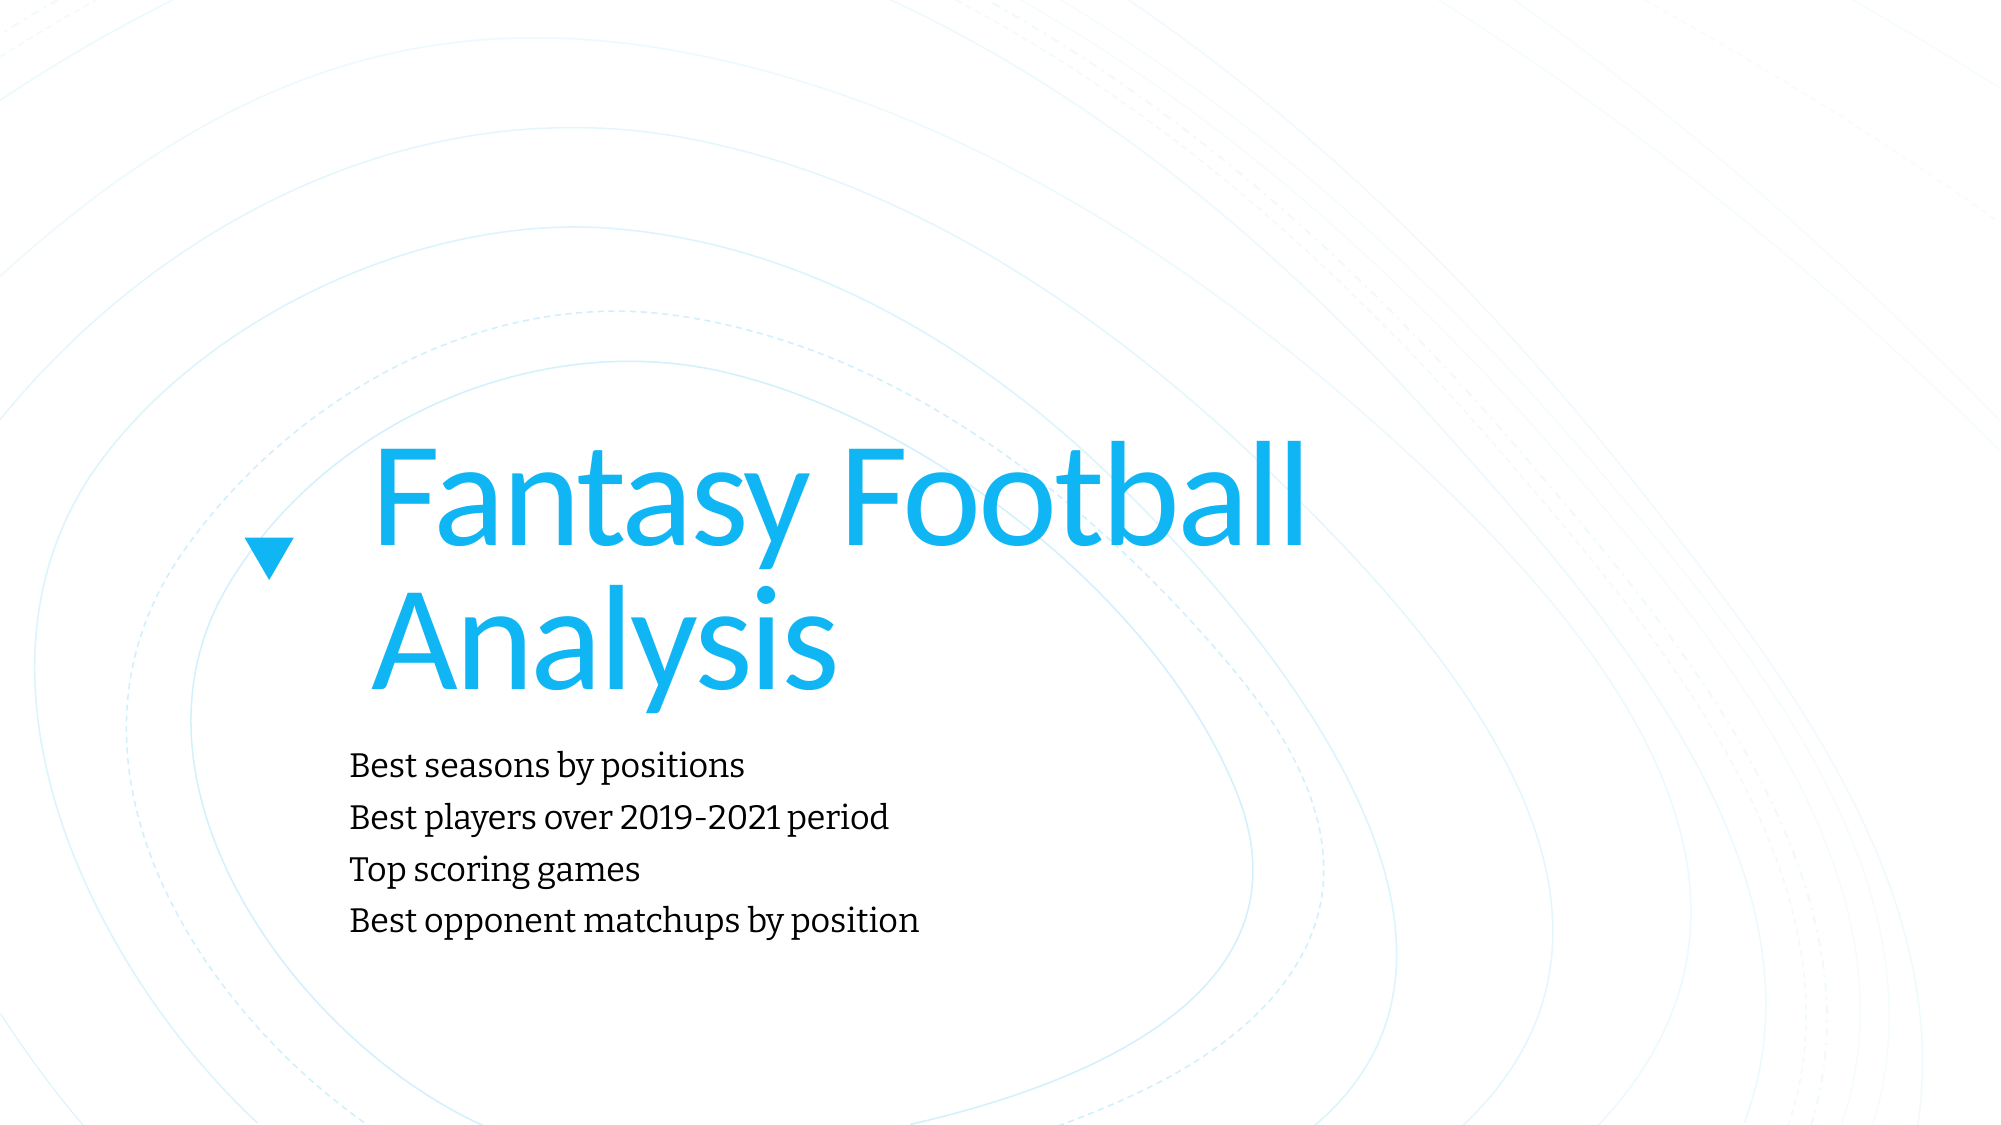

# Fantasy Football Analysis

Best seasons by positions
Best players over 2019-2021 period
Top scoring games
Best opponent matchups by position